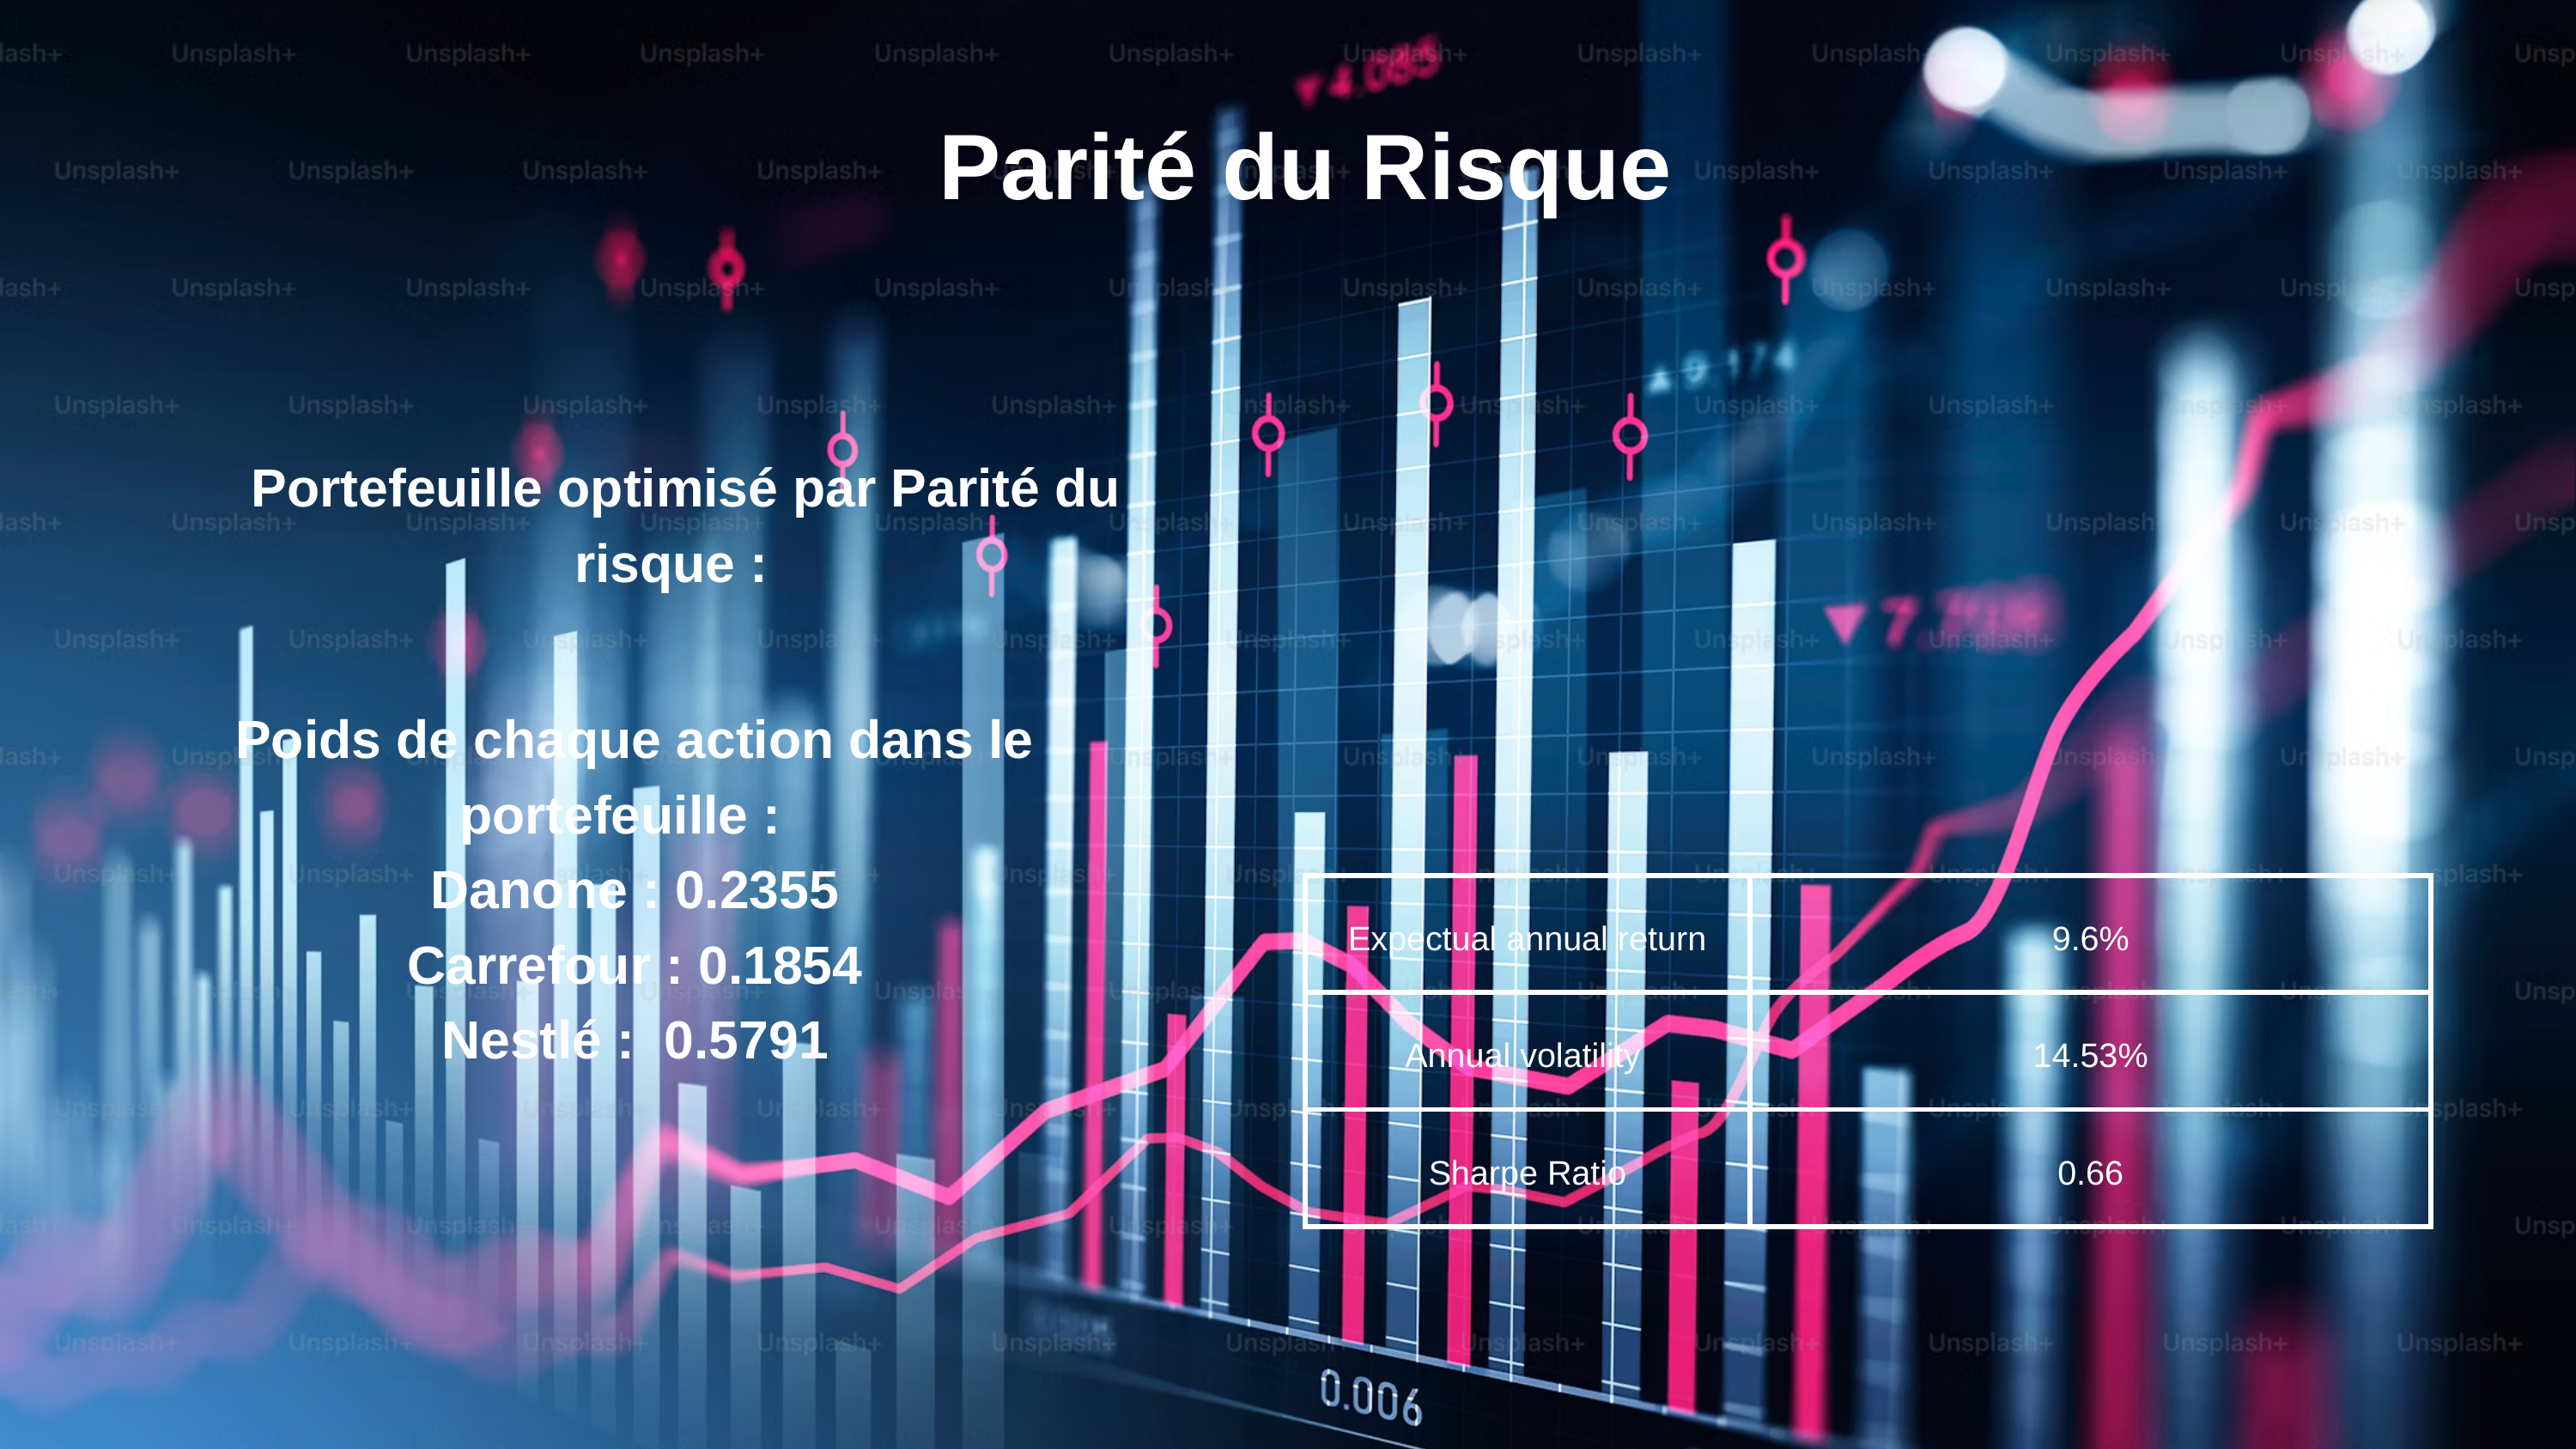

Parité du Risque
Portefeuille optimisé par Parité du risque :
Poids de chaque action dans le portefeuille :
Danone : 0.2355
Carrefour : 0.1854
Nestlé :  0.5791
| Expectual annual return | 9.6% |
| --- | --- |
| Annual volatility | 14.53% |
| Sharpe Ratio | 0.66 |